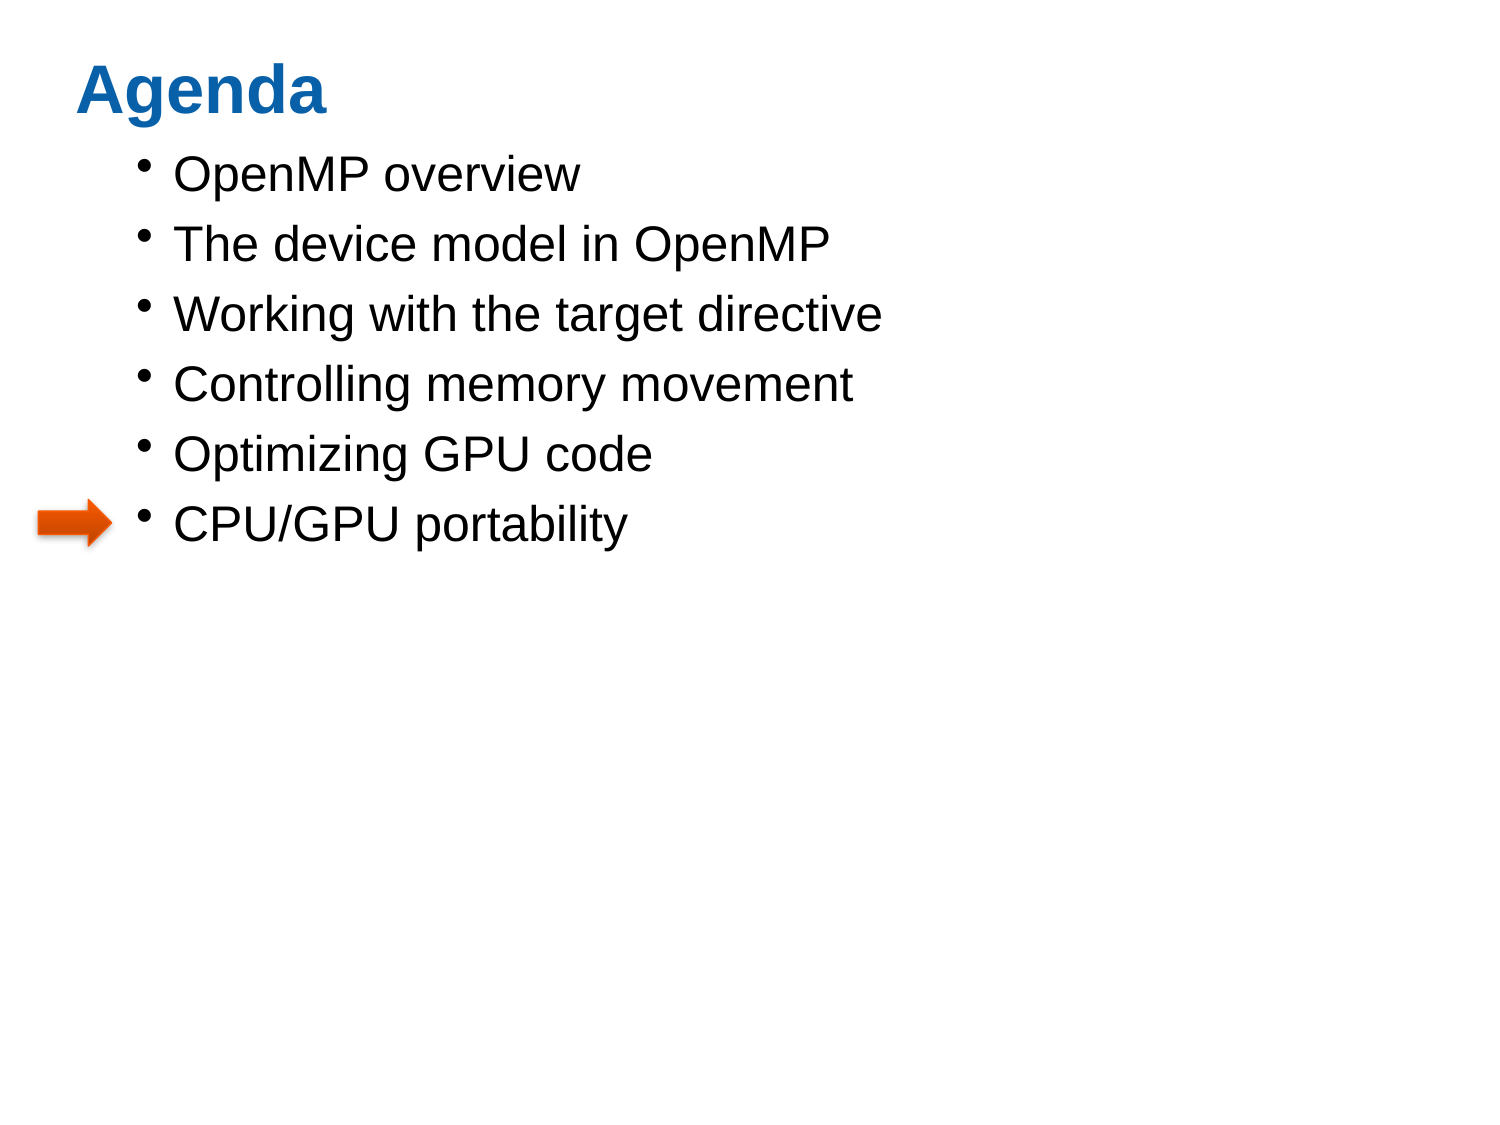

# Agenda
OpenMP overview
The device model in OpenMP
Working with the target directive
Controlling memory movement
Optimizing GPU code
CPU/GPU portability